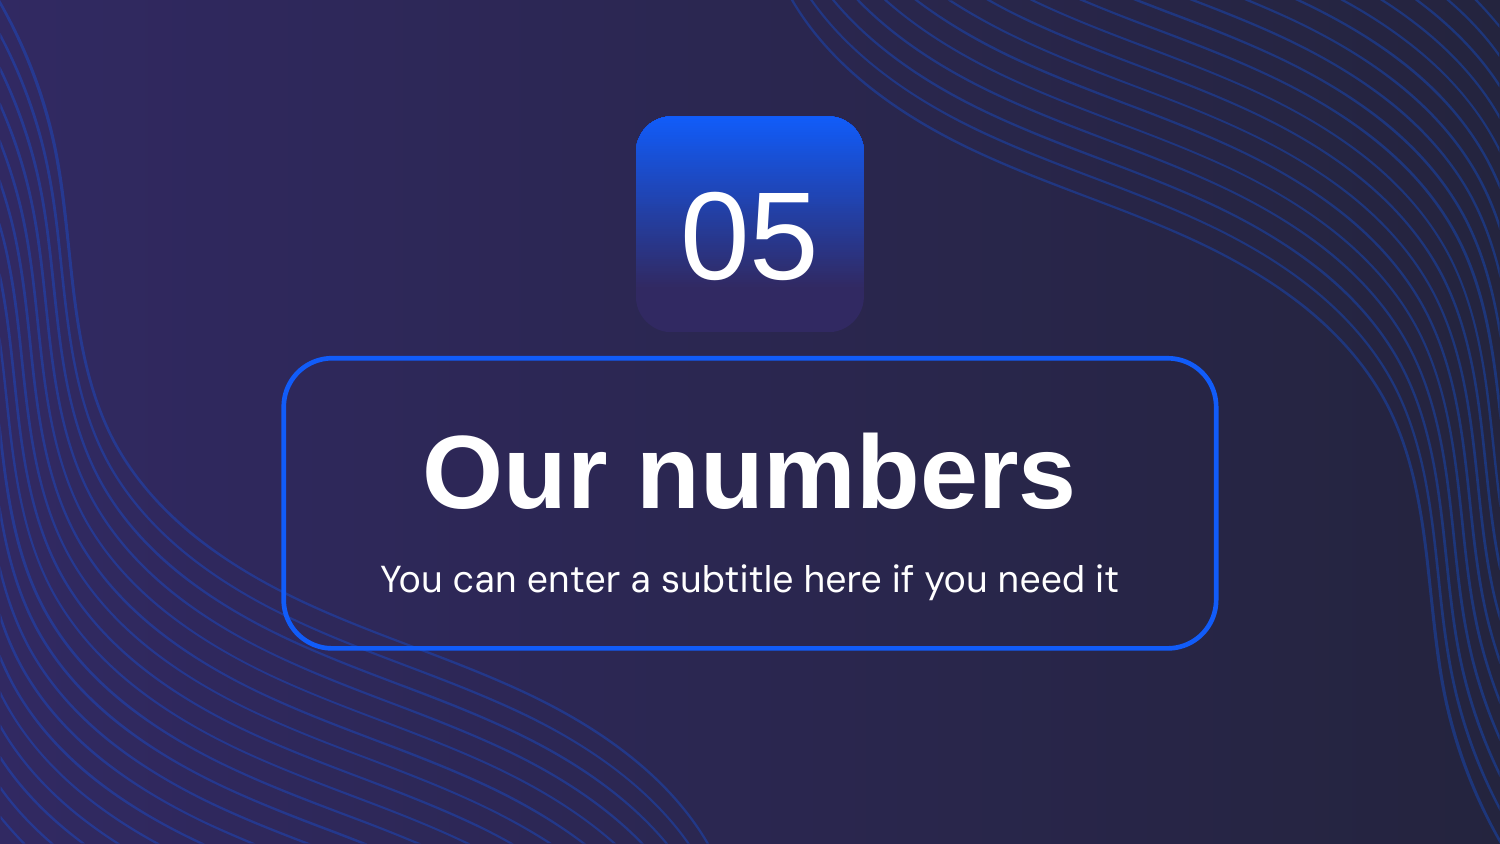

05
# Our numbers
You can enter a subtitle here if you need it